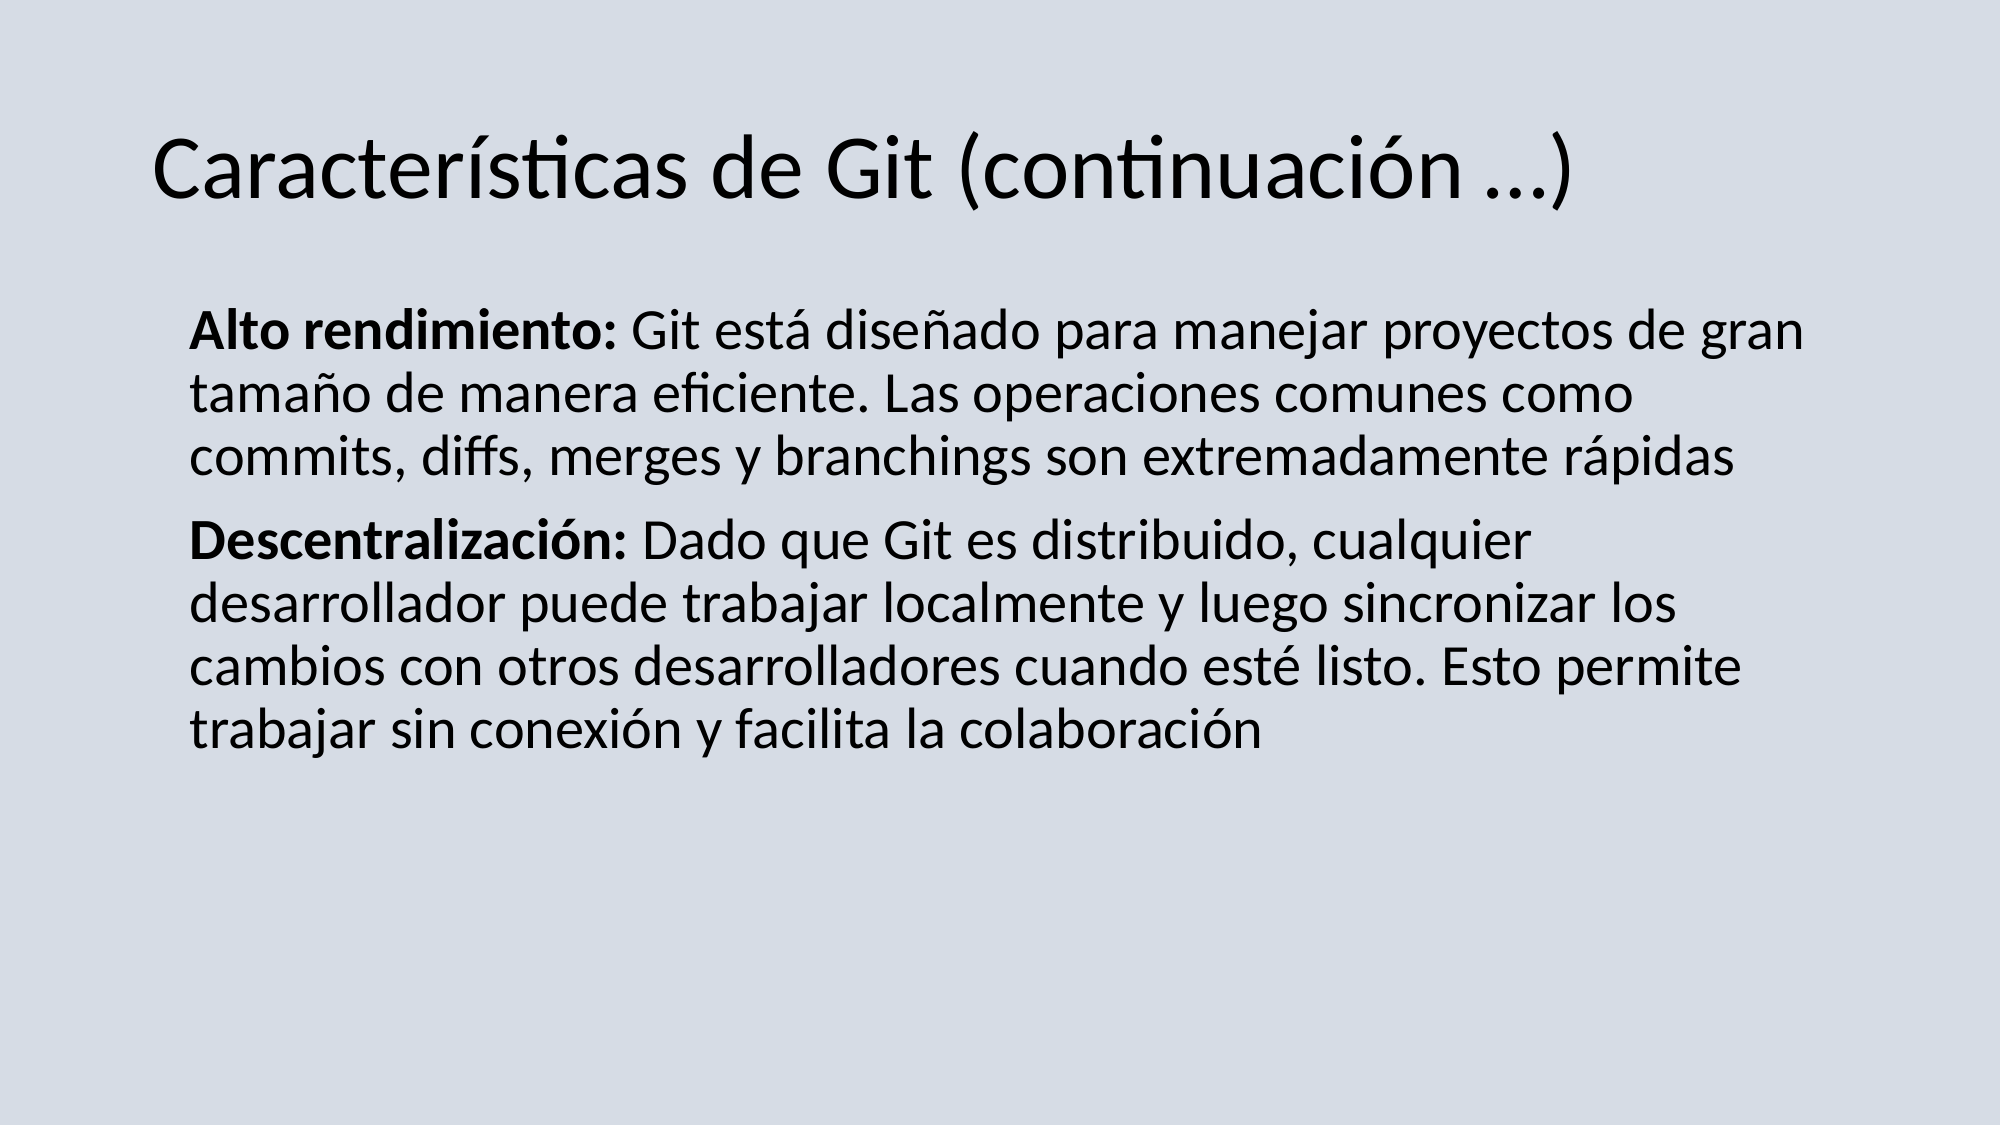

# Características de Git (continuación …)
Alto rendimiento: Git está diseñado para manejar proyectos de gran tamaño de manera eficiente. Las operaciones comunes como commits, diffs, merges y branchings son extremadamente rápidas
Descentralización: Dado que Git es distribuido, cualquier desarrollador puede trabajar localmente y luego sincronizar los cambios con otros desarrolladores cuando esté listo. Esto permite trabajar sin conexión y facilita la colaboración